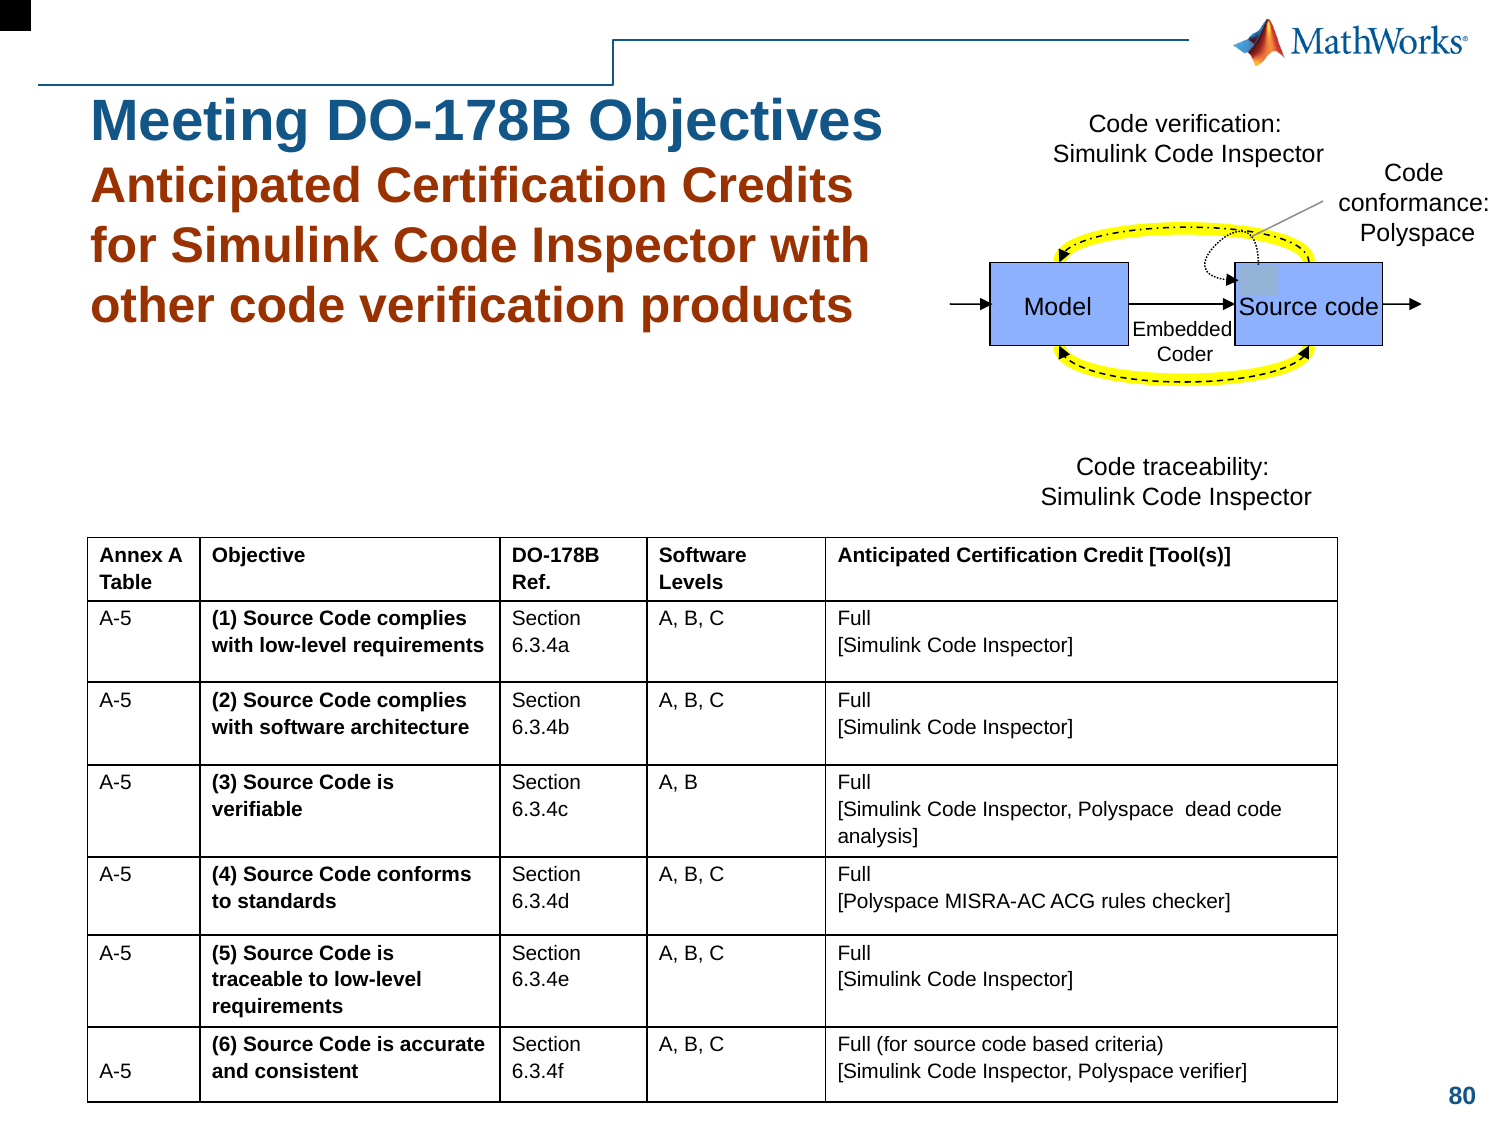

# Meeting DO-178B Objectives Anticipated Certification Credits for Simulink Code Inspector with other code verification products
Code verification:
Simulink Code Inspector
Code
conformance:
Polyspace

Model
Source code

Embedded
Coder
Code traceability:
Simulink Code Inspector
| Annex A Table | Objective | DO-178B Ref. | Software Levels | Anticipated Certification Credit [Tool(s)] |
| --- | --- | --- | --- | --- |
| A-5 | (1) Source Code complies with low-level requirements | Section 6.3.4a | A, B, C | Full [Simulink Code Inspector] |
| A-5 | (2) Source Code complies with software architecture | Section 6.3.4b | A, B, C | Full [Simulink Code Inspector] |
| A-5 | (3) Source Code is verifiable | Section 6.3.4c | A, B | Full [Simulink Code Inspector, Polyspace dead code analysis] |
| A-5 | (4) Source Code conforms to standards | Section 6.3.4d | A, B, C | Full [Polyspace MISRA-AC ACG rules checker] |
| A-5 | (5) Source Code is traceable to low-level requirements | Section 6.3.4e | A, B, C | Full [Simulink Code Inspector] |
| A-5 | (6) Source Code is accurate and consistent | Section 6.3.4f | A, B, C | Full (for source code based criteria) [Simulink Code Inspector, Polyspace verifier] |